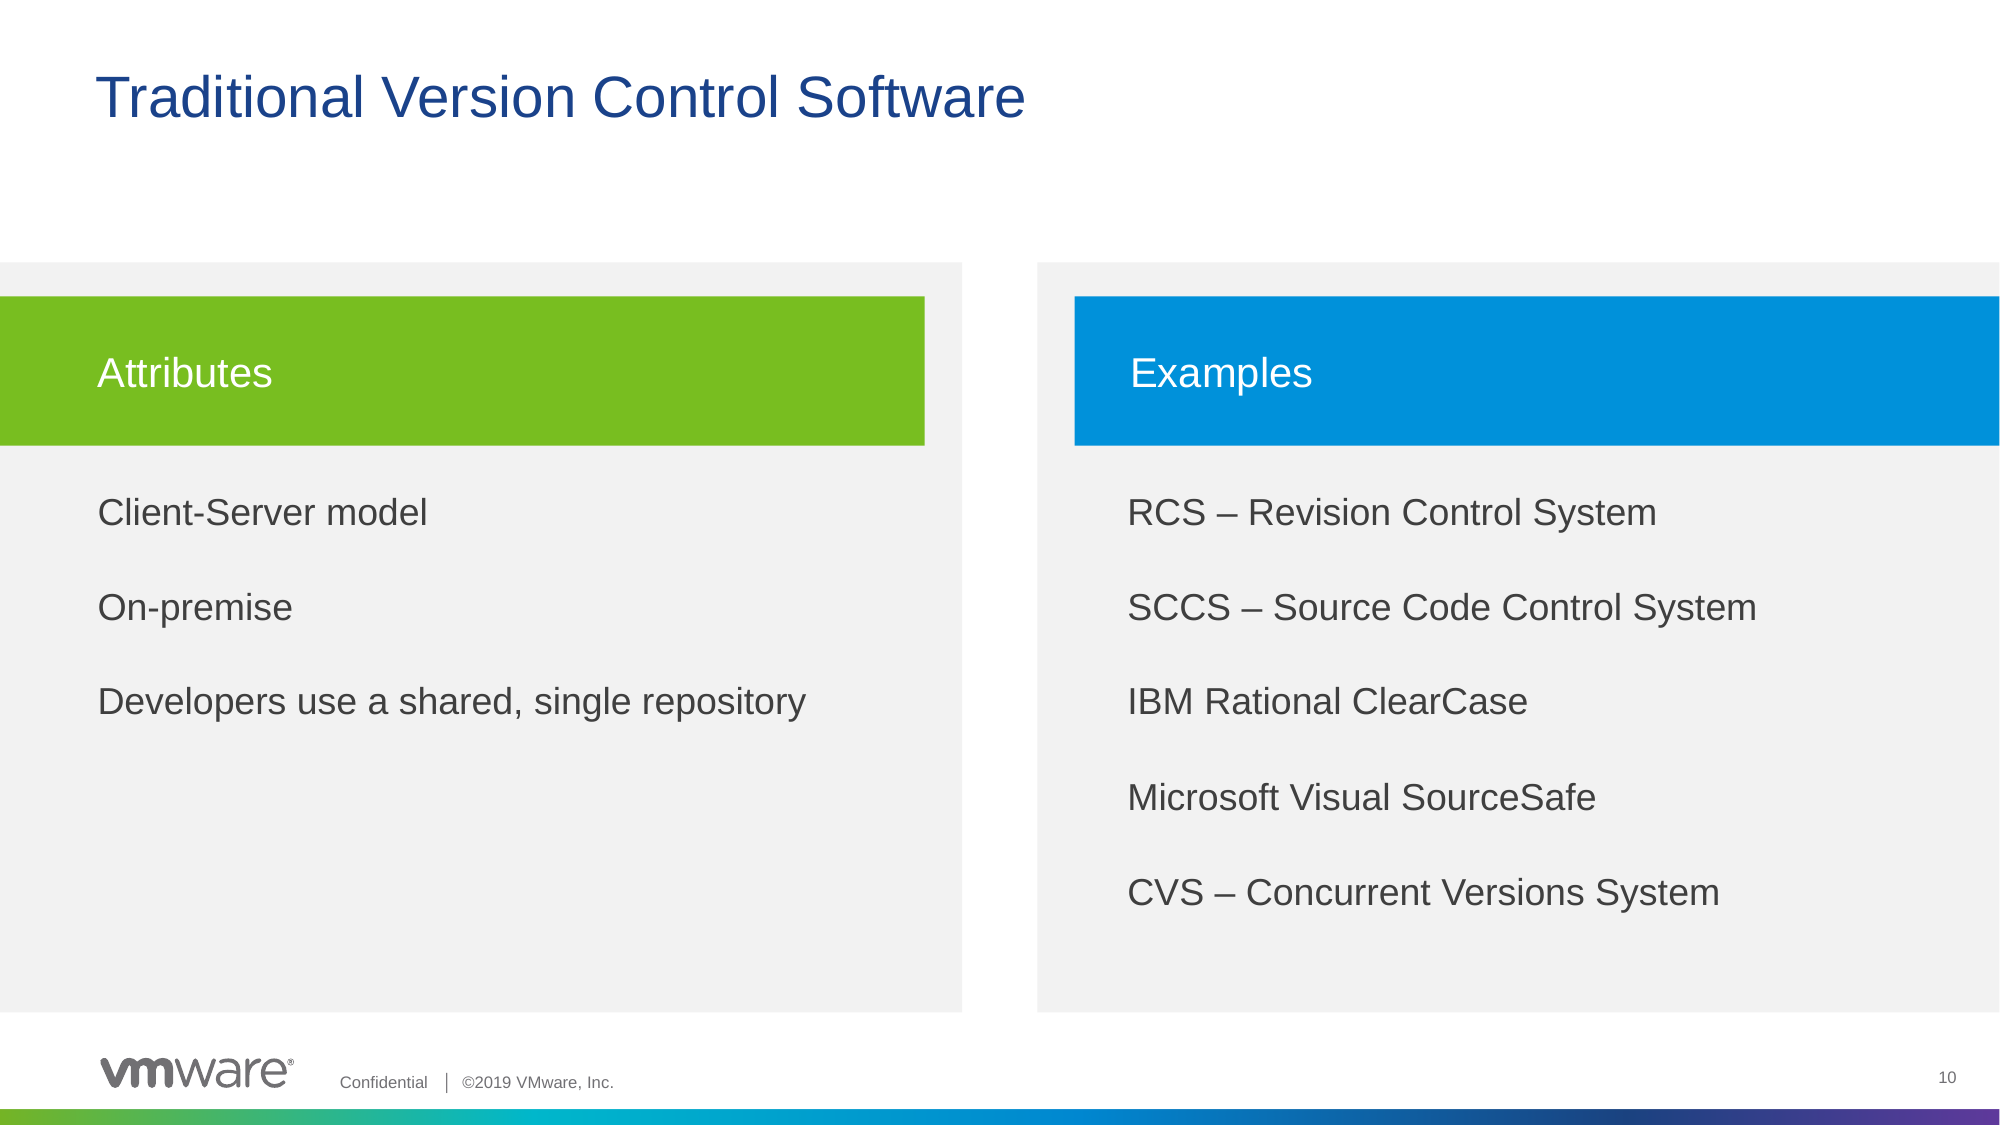

# Traditional Version Control Software
Client-Server model
On-premise
Developers use a shared, single repository
RCS – Revision Control System
SCCS – Source Code Control System
IBM Rational ClearCase
Microsoft Visual SourceSafe
CVS – Concurrent Versions System
Attributes
Examples